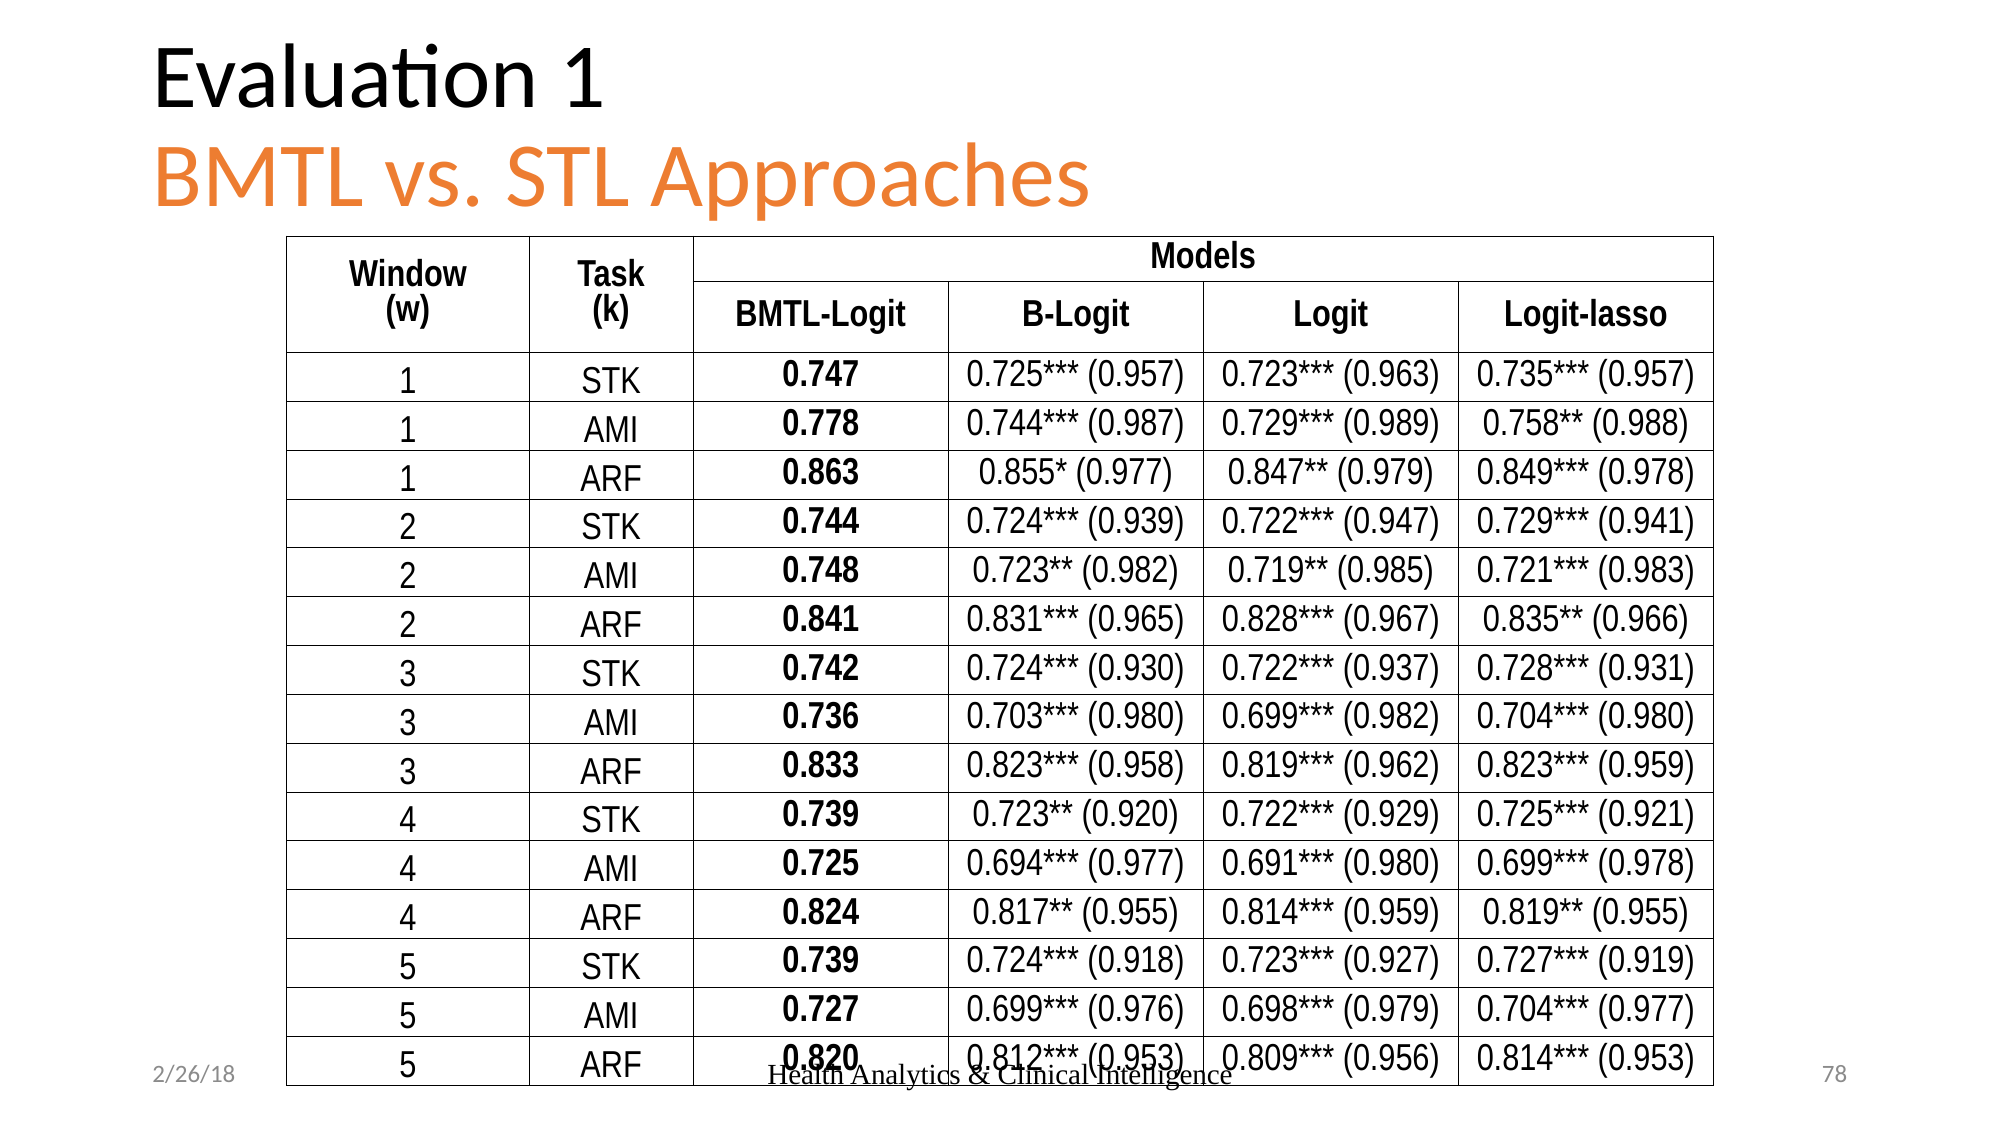

# Evaluation 1 BMTL vs. STL Approaches
| Window (w) | Task (k) | Models |  |  |  |
| --- | --- | --- | --- | --- | --- |
|  |  | BMTL-Logit | B-Logit | Logit | Logit-lasso |
| 1 | STK | 0.747 | 0.725\*\*\* (0.957) | 0.723\*\*\* (0.963) | 0.735\*\*\* (0.957) |
| 1 | AMI | 0.778 | 0.744\*\*\* (0.987) | 0.729\*\*\* (0.989) | 0.758\*\* (0.988) |
| 1 | ARF | 0.863 | 0.855\* (0.977) | 0.847\*\* (0.979) | 0.849\*\*\* (0.978) |
| 2 | STK | 0.744 | 0.724\*\*\* (0.939) | 0.722\*\*\* (0.947) | 0.729\*\*\* (0.941) |
| 2 | AMI | 0.748 | 0.723\*\* (0.982) | 0.719\*\* (0.985) | 0.721\*\*\* (0.983) |
| 2 | ARF | 0.841 | 0.831\*\*\* (0.965) | 0.828\*\*\* (0.967) | 0.835\*\* (0.966) |
| 3 | STK | 0.742 | 0.724\*\*\* (0.930) | 0.722\*\*\* (0.937) | 0.728\*\*\* (0.931) |
| 3 | AMI | 0.736 | 0.703\*\*\* (0.980) | 0.699\*\*\* (0.982) | 0.704\*\*\* (0.980) |
| 3 | ARF | 0.833 | 0.823\*\*\* (0.958) | 0.819\*\*\* (0.962) | 0.823\*\*\* (0.959) |
| 4 | STK | 0.739 | 0.723\*\* (0.920) | 0.722\*\*\* (0.929) | 0.725\*\*\* (0.921) |
| 4 | AMI | 0.725 | 0.694\*\*\* (0.977) | 0.691\*\*\* (0.980) | 0.699\*\*\* (0.978) |
| 4 | ARF | 0.824 | 0.817\*\* (0.955) | 0.814\*\*\* (0.959) | 0.819\*\* (0.955) |
| 5 | STK | 0.739 | 0.724\*\*\* (0.918) | 0.723\*\*\* (0.927) | 0.727\*\*\* (0.919) |
| 5 | AMI | 0.727 | 0.699\*\*\* (0.976) | 0.698\*\*\* (0.979) | 0.704\*\*\* (0.977) |
| 5 | ARF | 0.820 | 0.812\*\*\* (0.953) | 0.809\*\*\* (0.956) | 0.814\*\*\* (0.953) |
2/26/18
Health Analytics & Clinical Intelligence
78